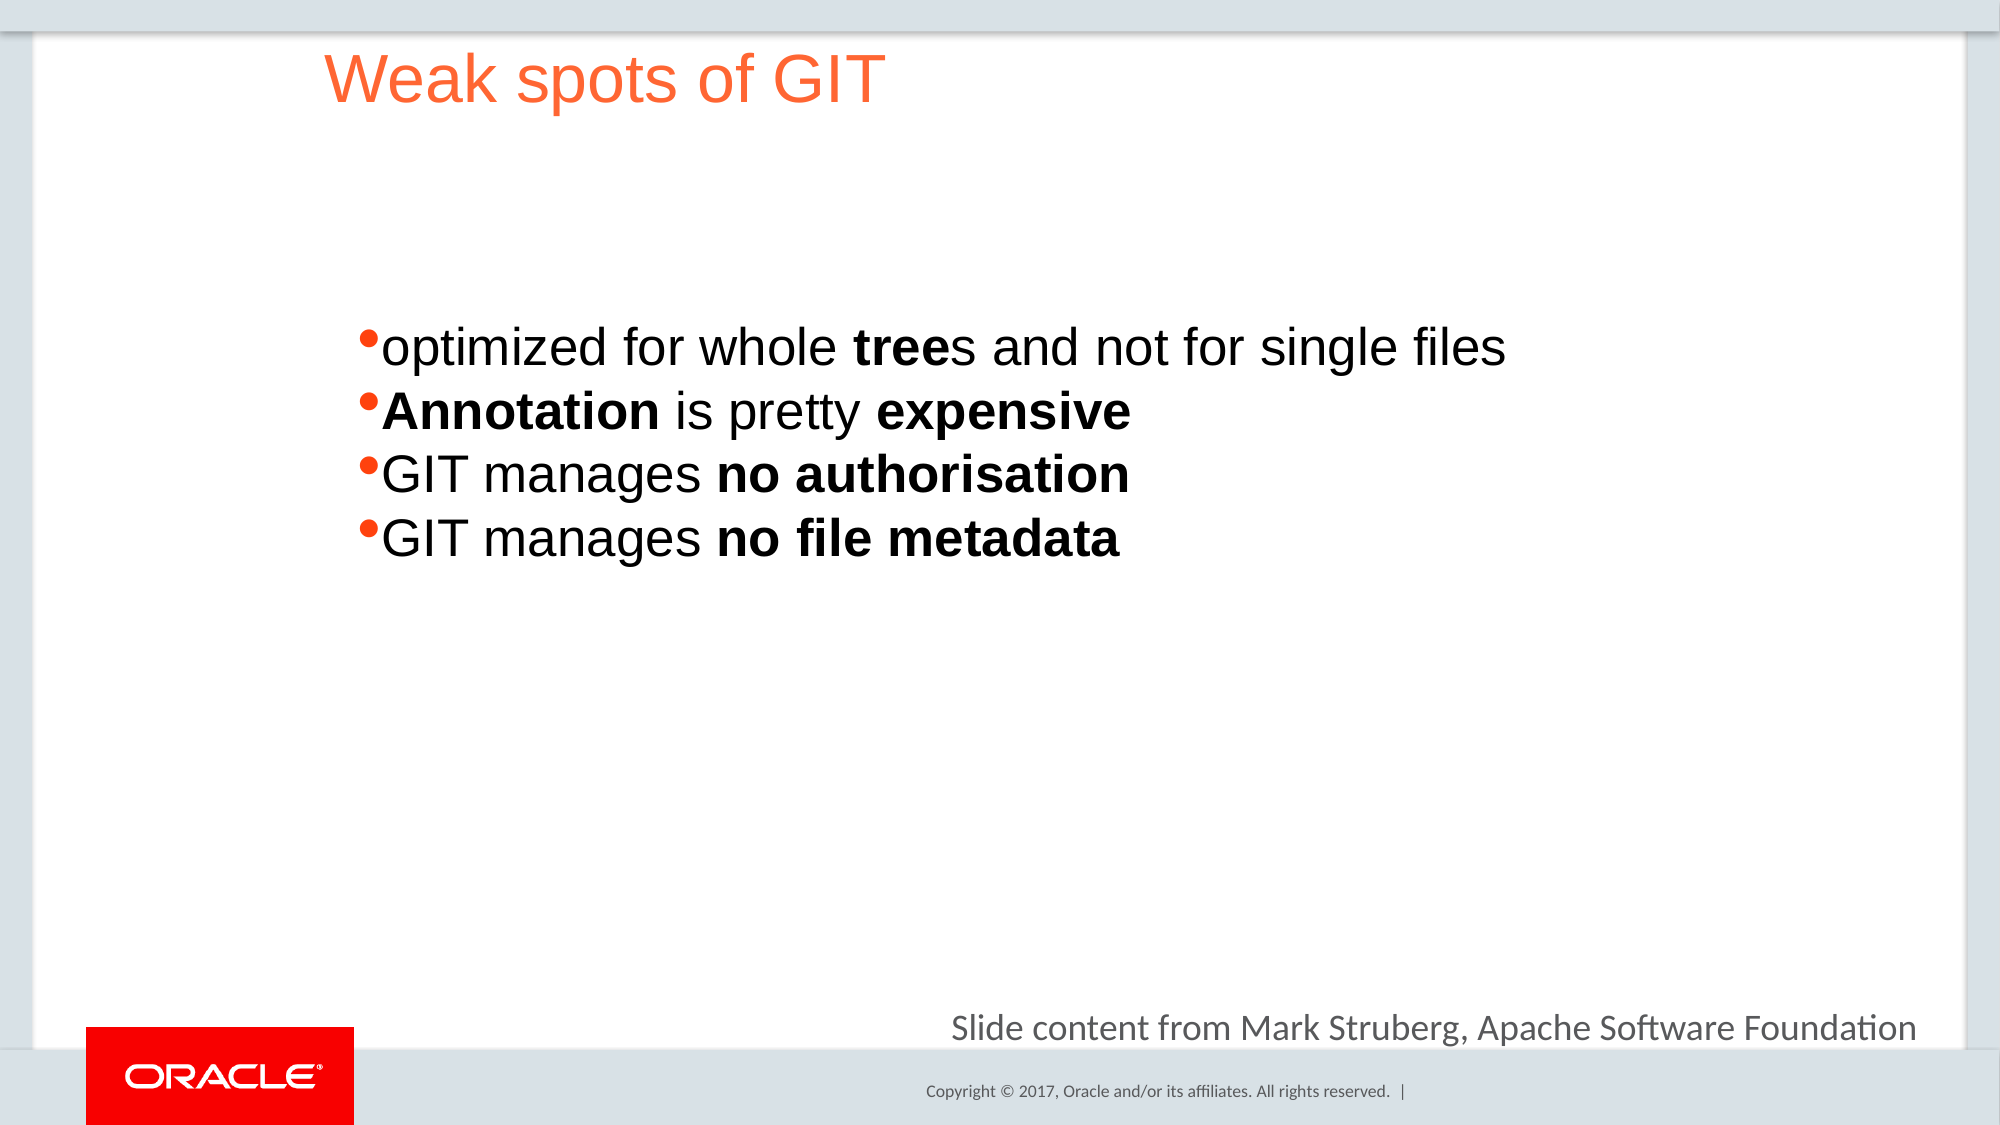

Weak spots of GIT
optimized for whole trees and not for single files
Annotation is pretty expensive
GIT manages no authorisation
GIT manages no file metadata
Slide content from Mark Struberg, Apache Software Foundation